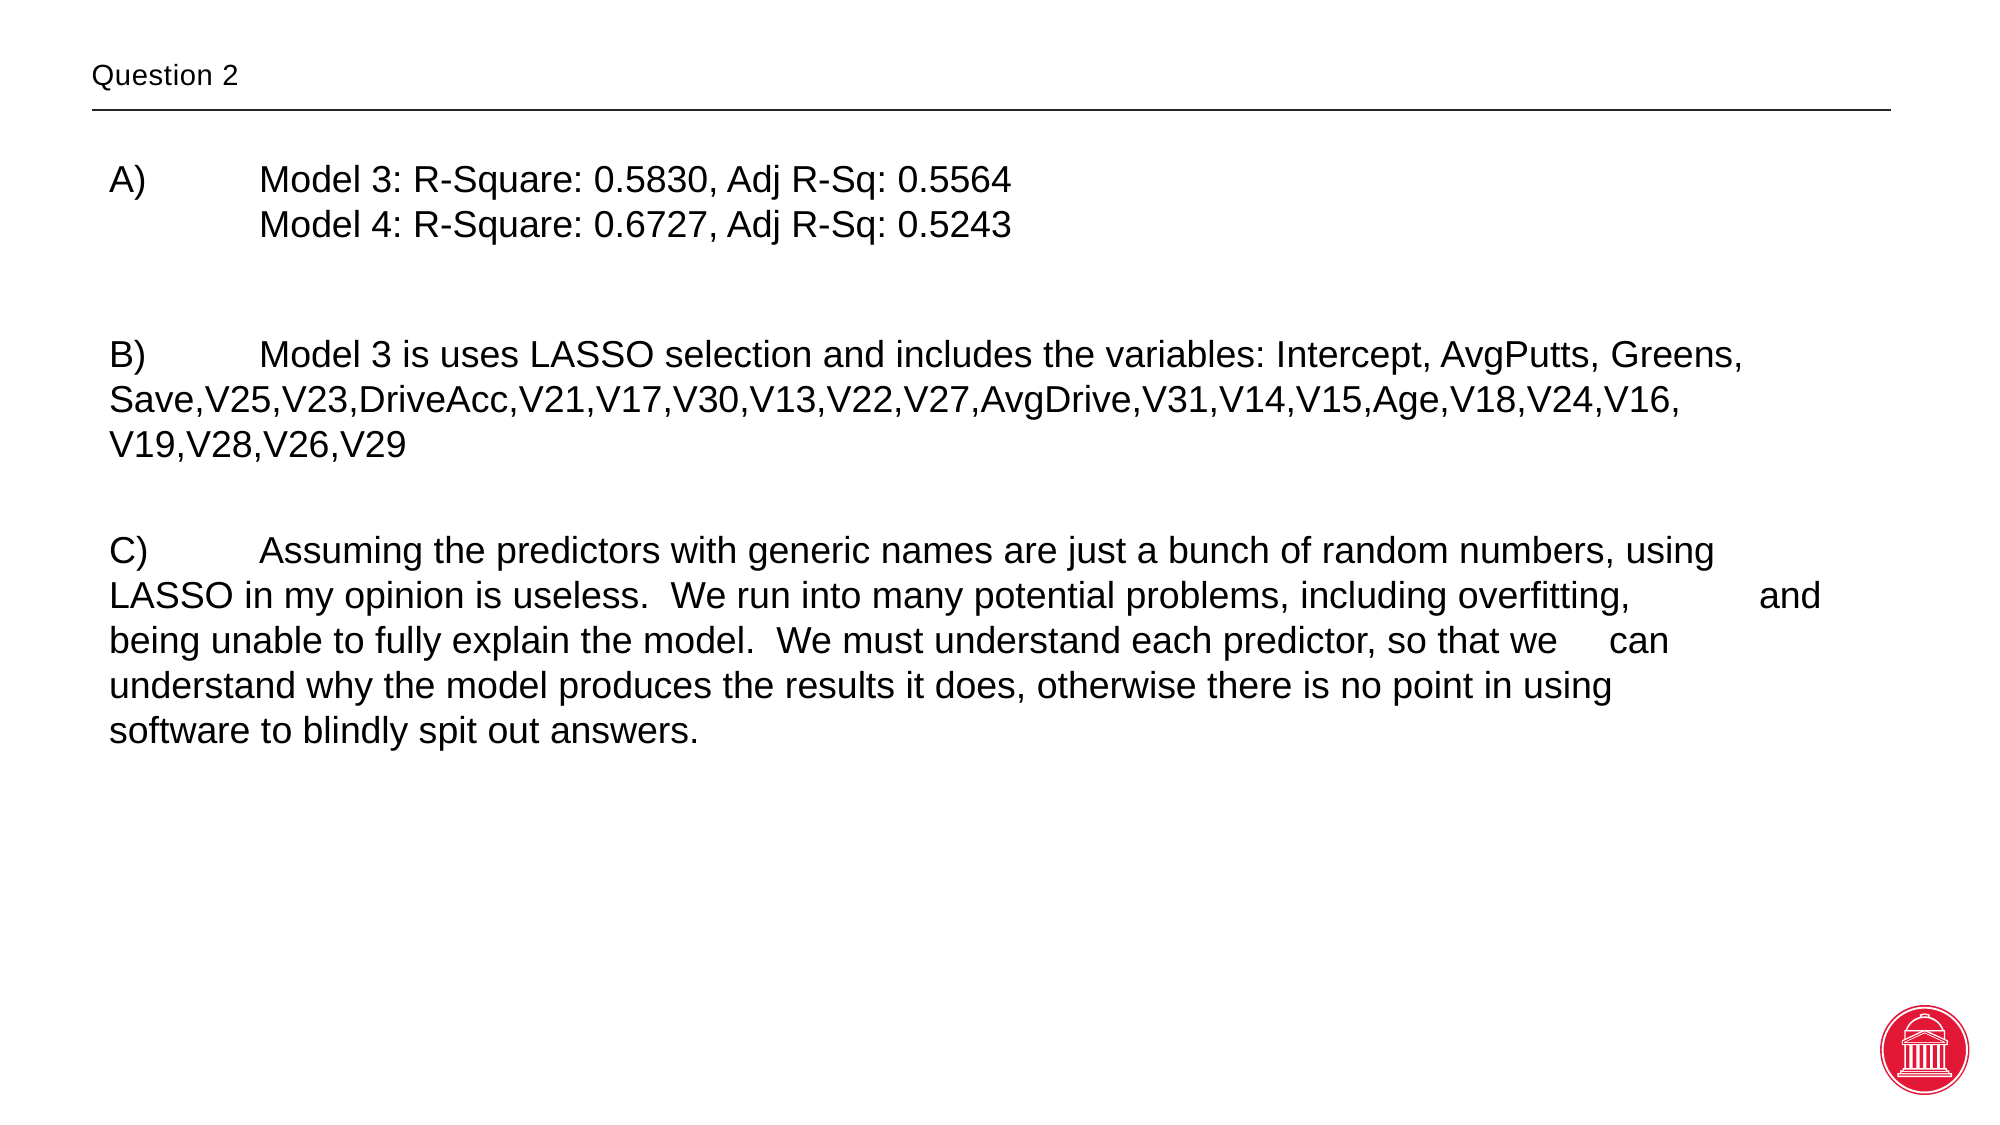

# Question 2
A)	Model 3: R-Square: 0.5830, Adj R-Sq: 0.5564
     	Model 4: R-Square: 0.6727, Adj R-Sq: 0.5243
B)	Model 3 is uses LASSO selection and includes the variables: Intercept, AvgPutts, Greens, 	Save,V25,V23,DriveAcc,V21,V17,V30,V13,V22,V27,AvgDrive,V31,V14,V15,Age,V18,V24,V16,	V19,V28,V26,V29

C)	Assuming the predictors with generic names are just a bunch of random numbers, using 	LASSO in my opinion is useless.  We run into many potential problems, including overfitting, 	and being unable to fully explain the model.  We must understand each predictor, so that we 	can understand why the model produces the results it does, otherwise there is no point in using 	software to blindly spit out answers.